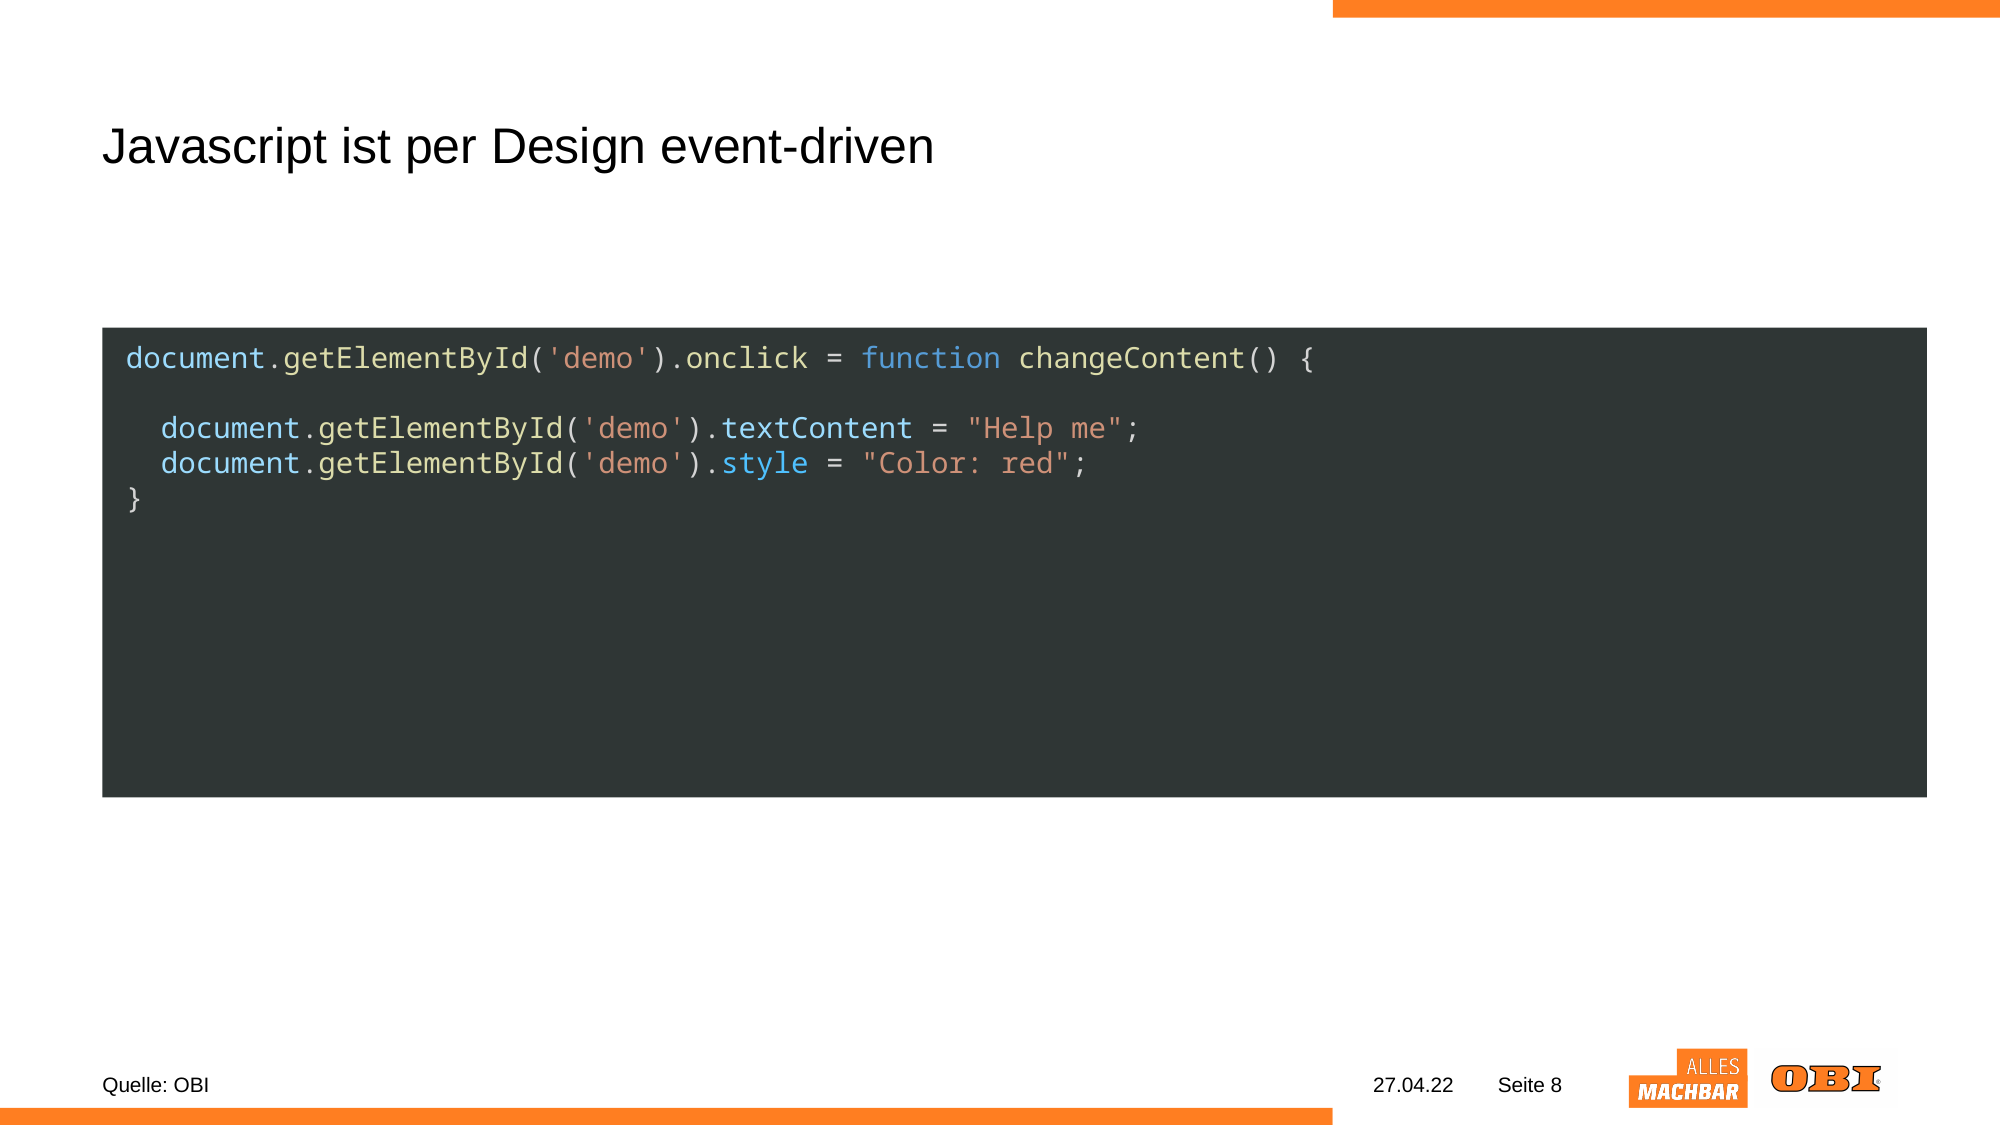

# Javascript ist per Design event-driven

document.getElementById('demo').onclick = function changeContent() {
  document.getElementById('demo').textContent = "Help me";
  document.getElementById('demo').style = "Color: red";
}

Quelle: OBI
27.04.22
Seite 8